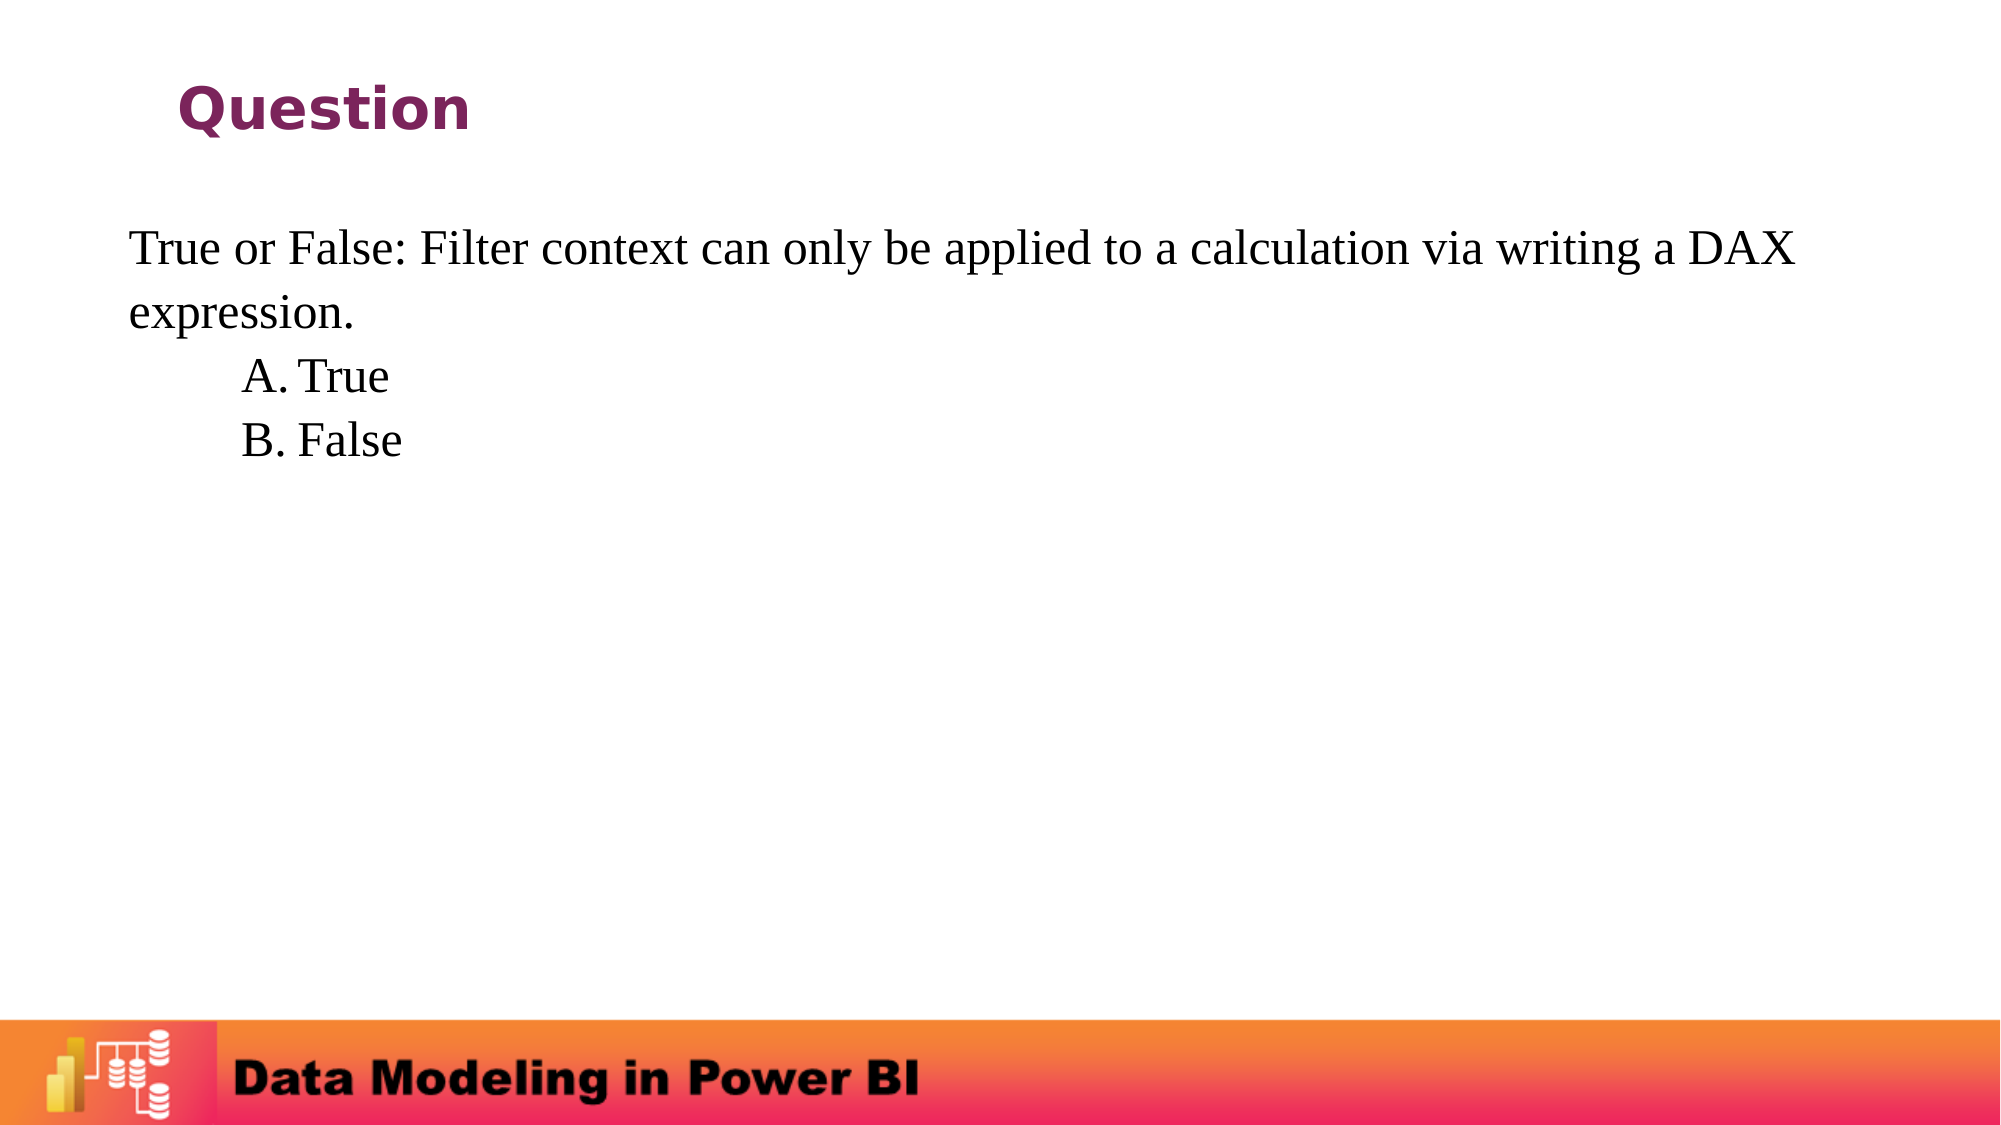

Question
True or False: Filter context can only be applied to a calculation via writing a DAX expression.
True
False